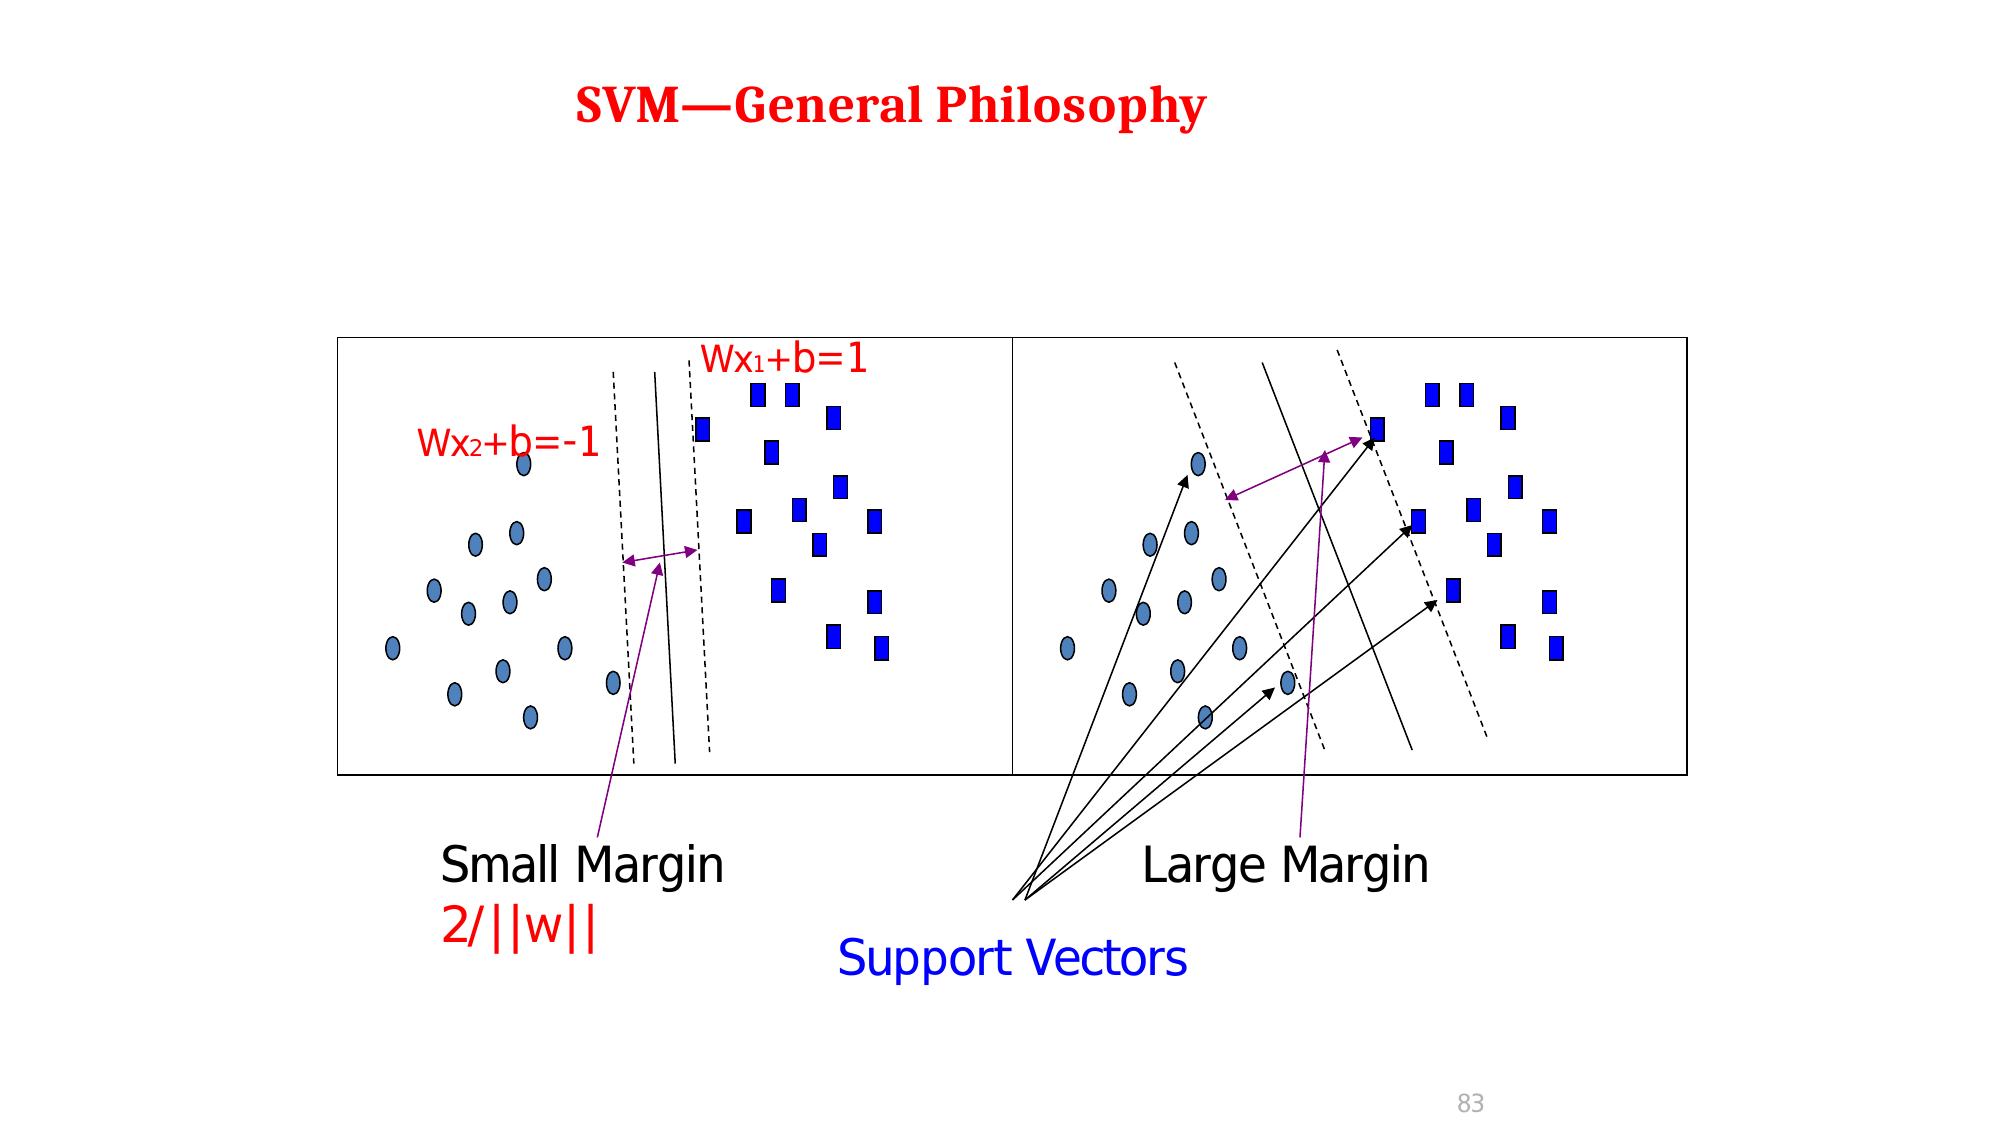

# SVM—General Philosophy
Wx1+b=1

Wx2+b=-1

Support Vectors

Large Margin

Small Margin
2/||w||
83